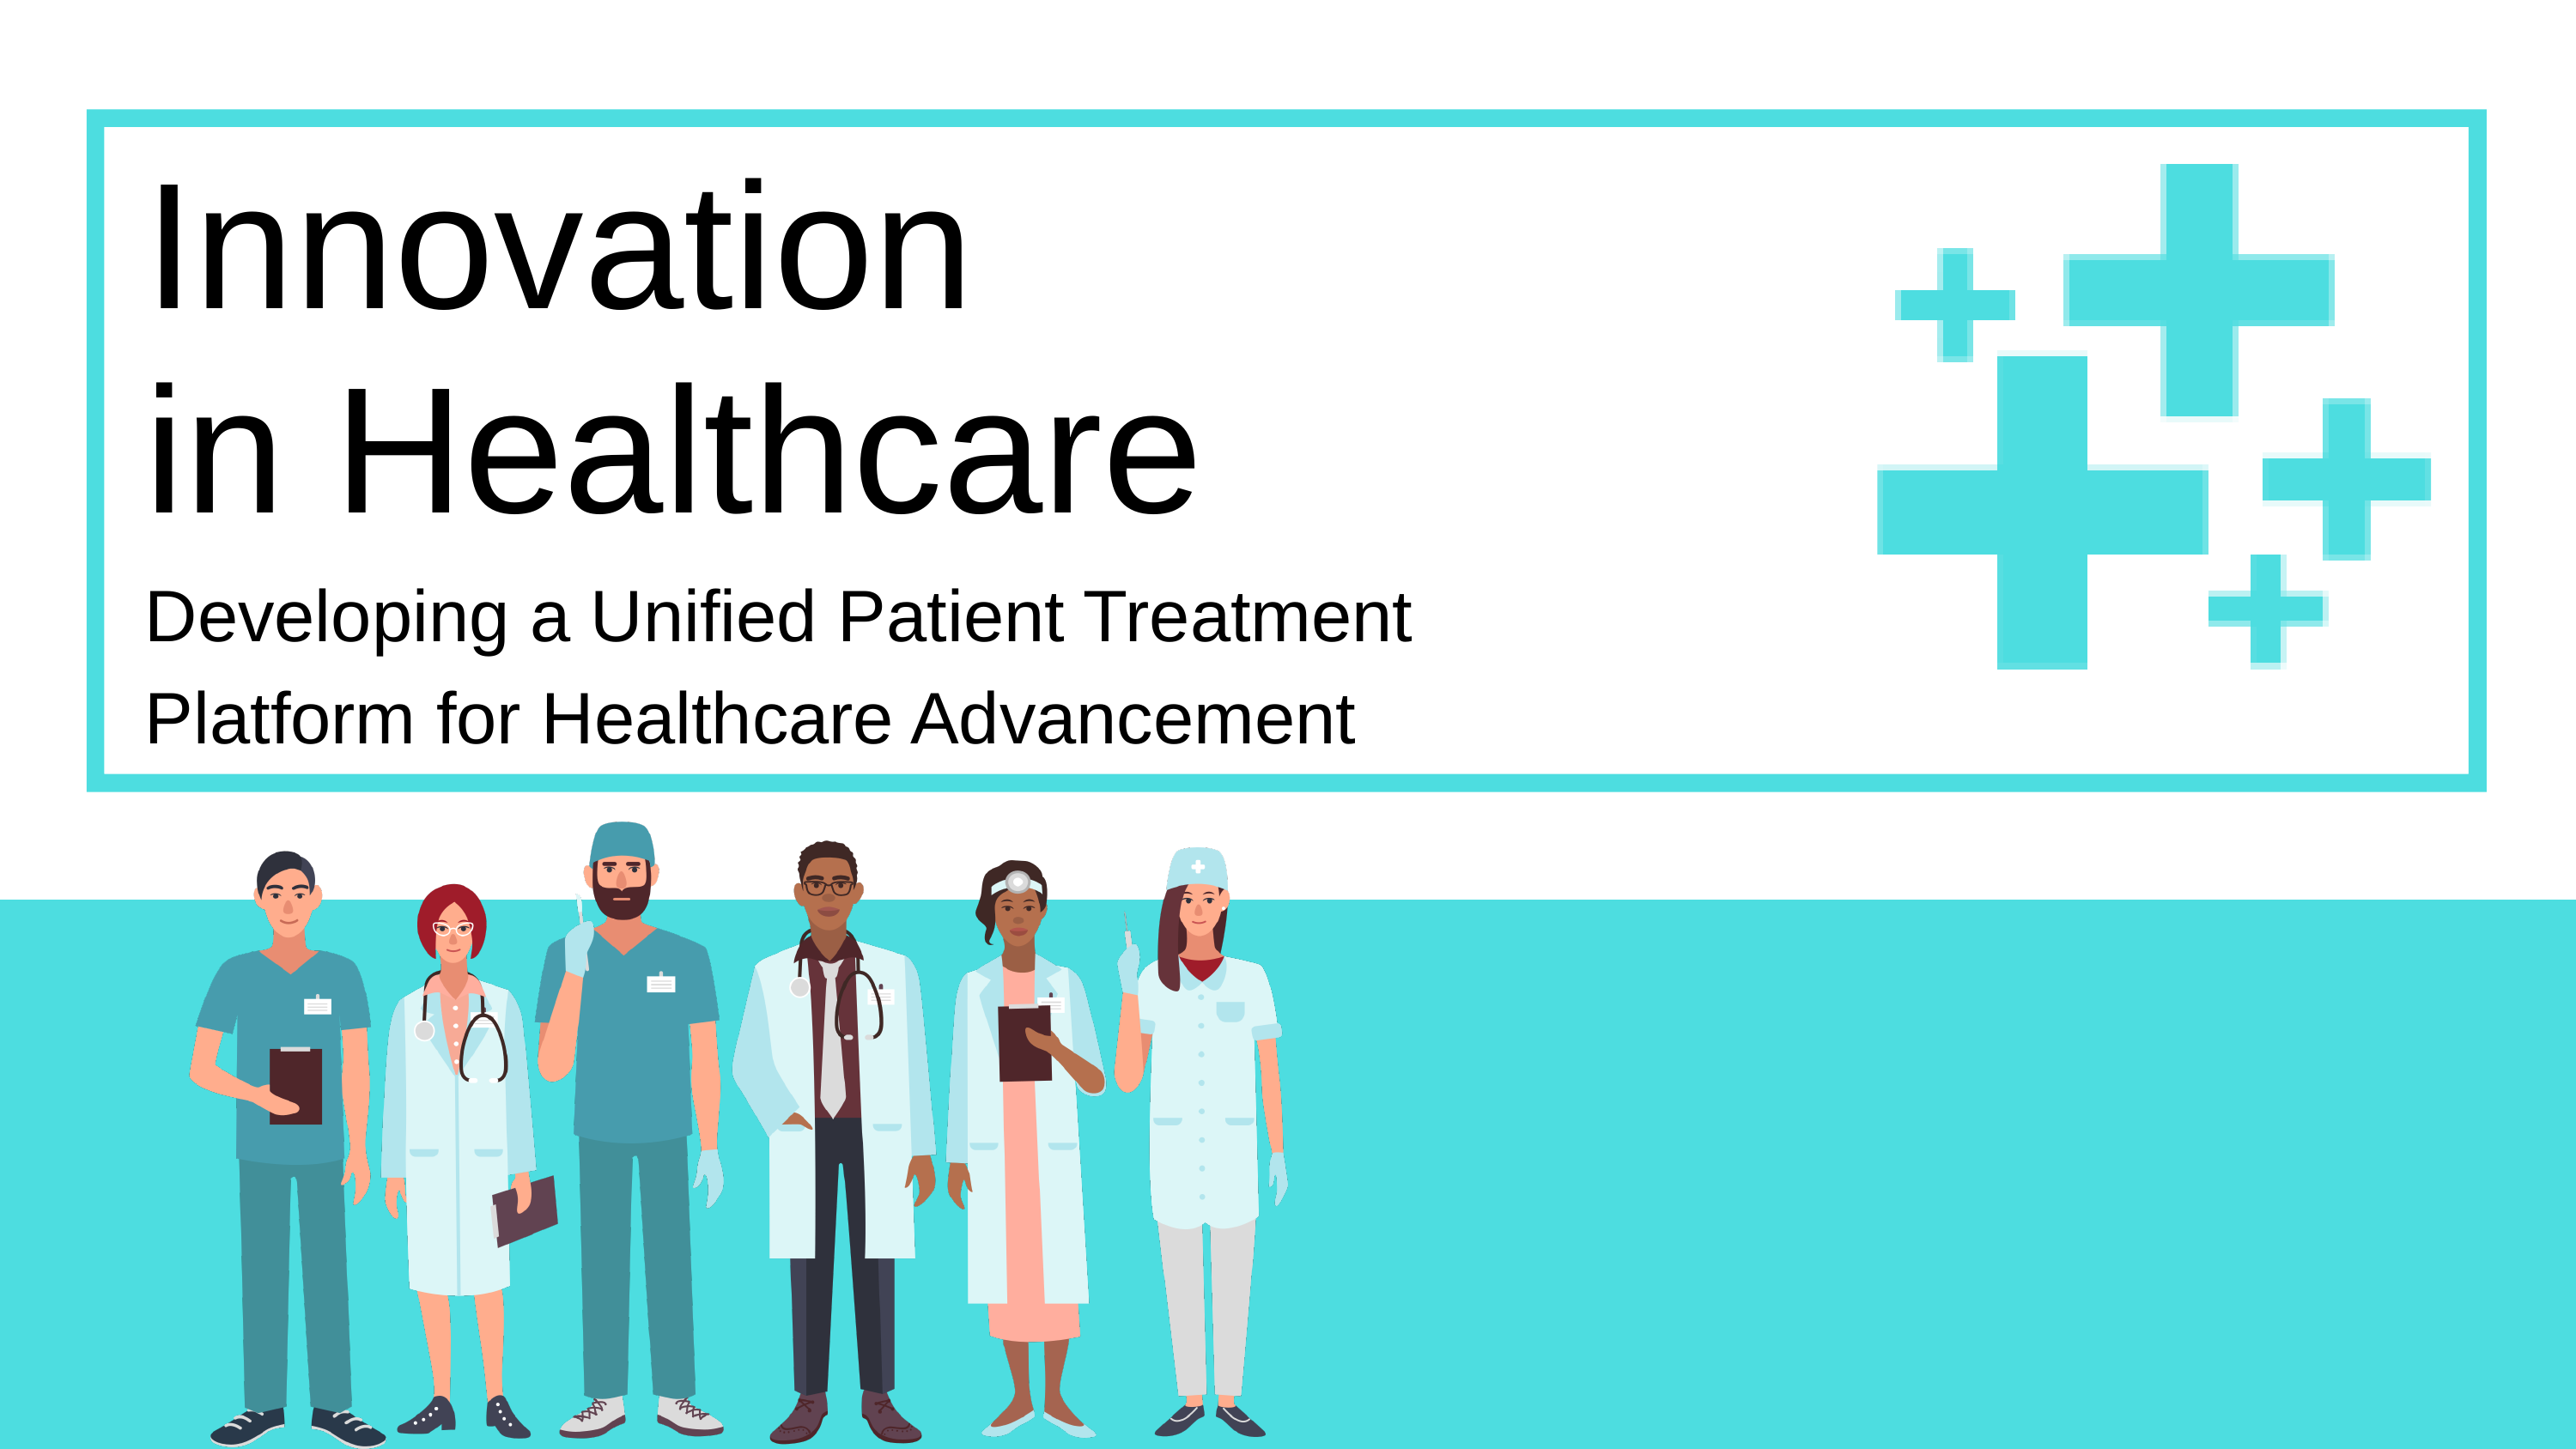

Innovation
in Healthcare

Developing a Unified Patient Treatment Platform for Healthcare Advancement